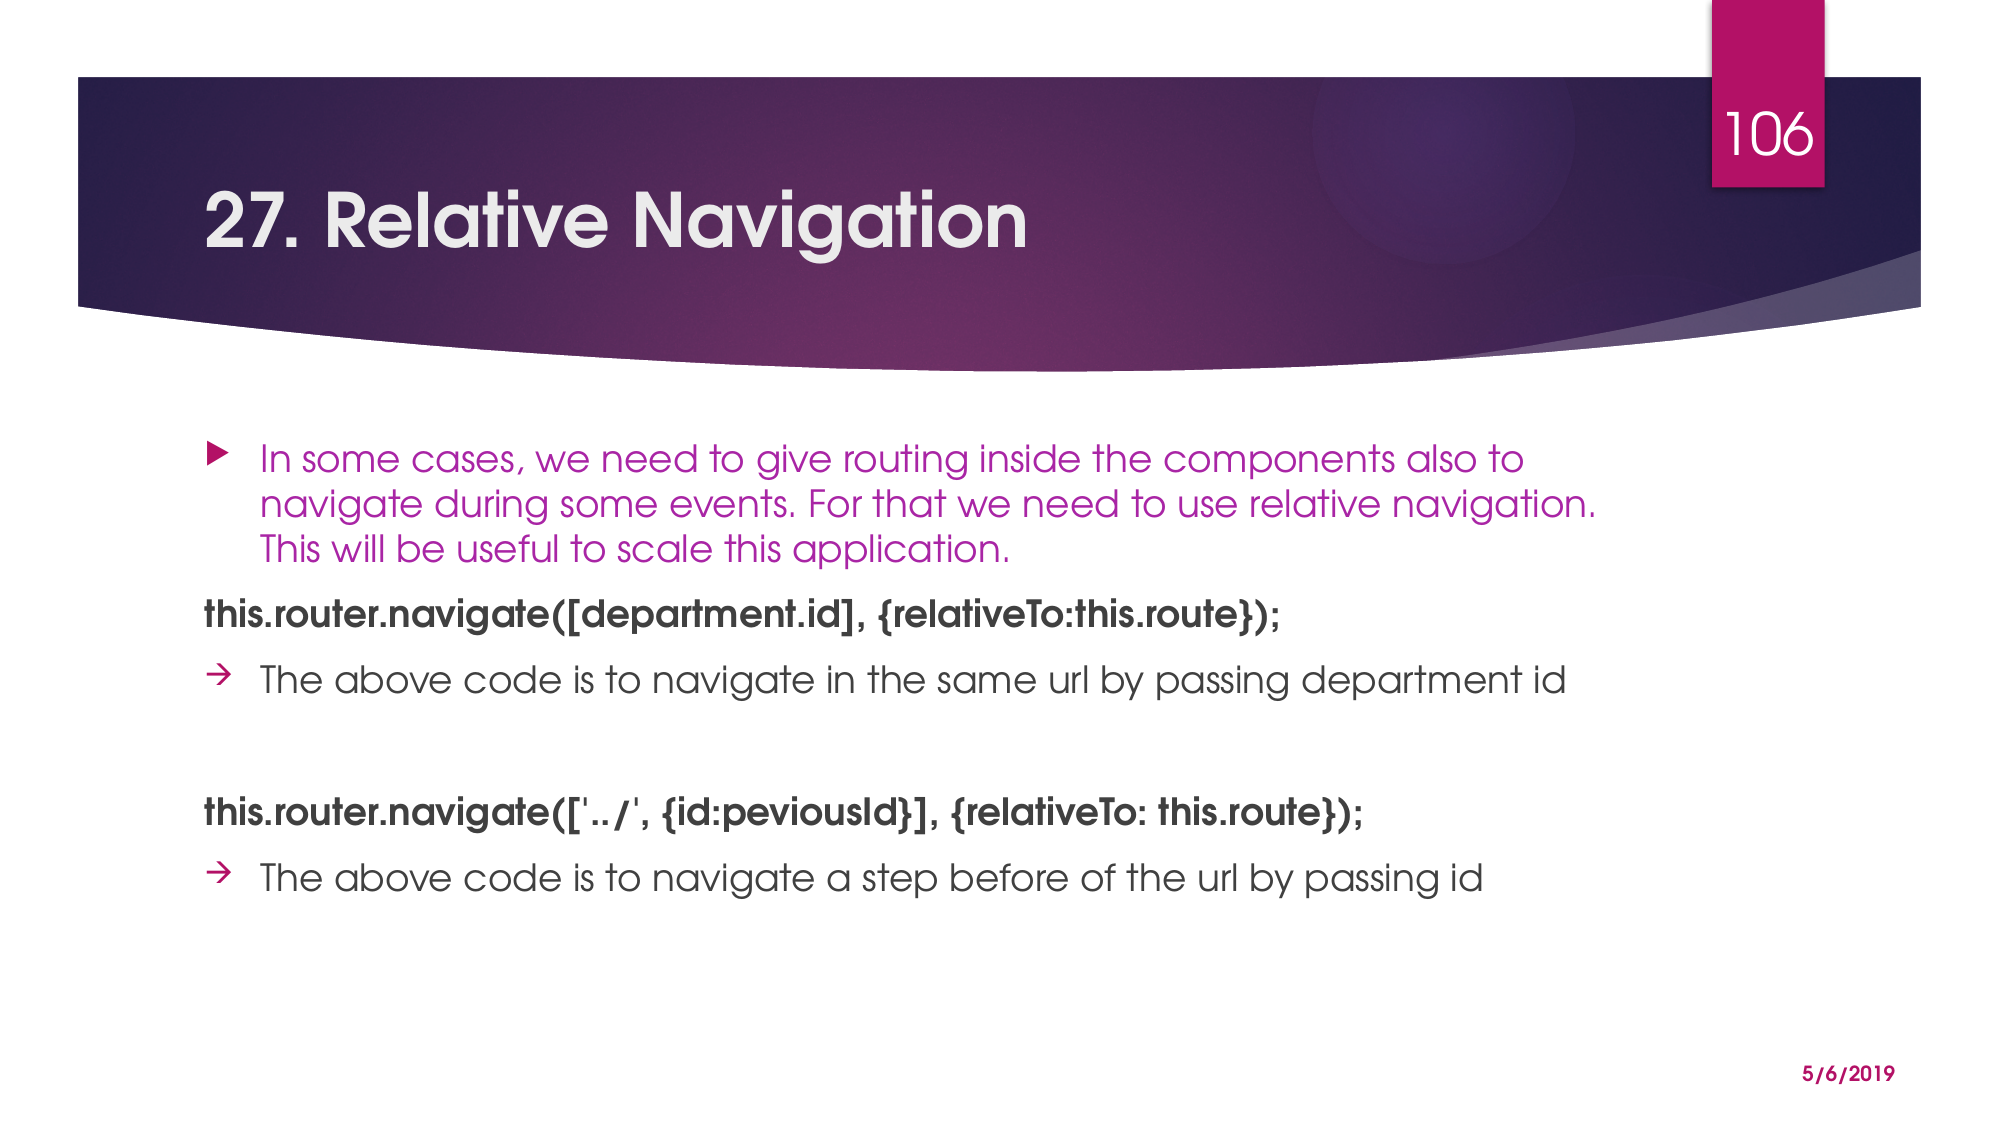

106
# 27. Relative Navigation
In some cases, we need to give routing inside the components also to navigate during some events. For that we need to use relative navigation. This will be useful to scale this application.
this.router.navigate([department.id], {relativeTo:this.route});
The above code is to navigate in the same url by passing department id

this.router.navigate(['../', {id:peviousId}], {relativeTo: this.route});
The above code is to navigate a step before of the url by passing id

5/6/2019